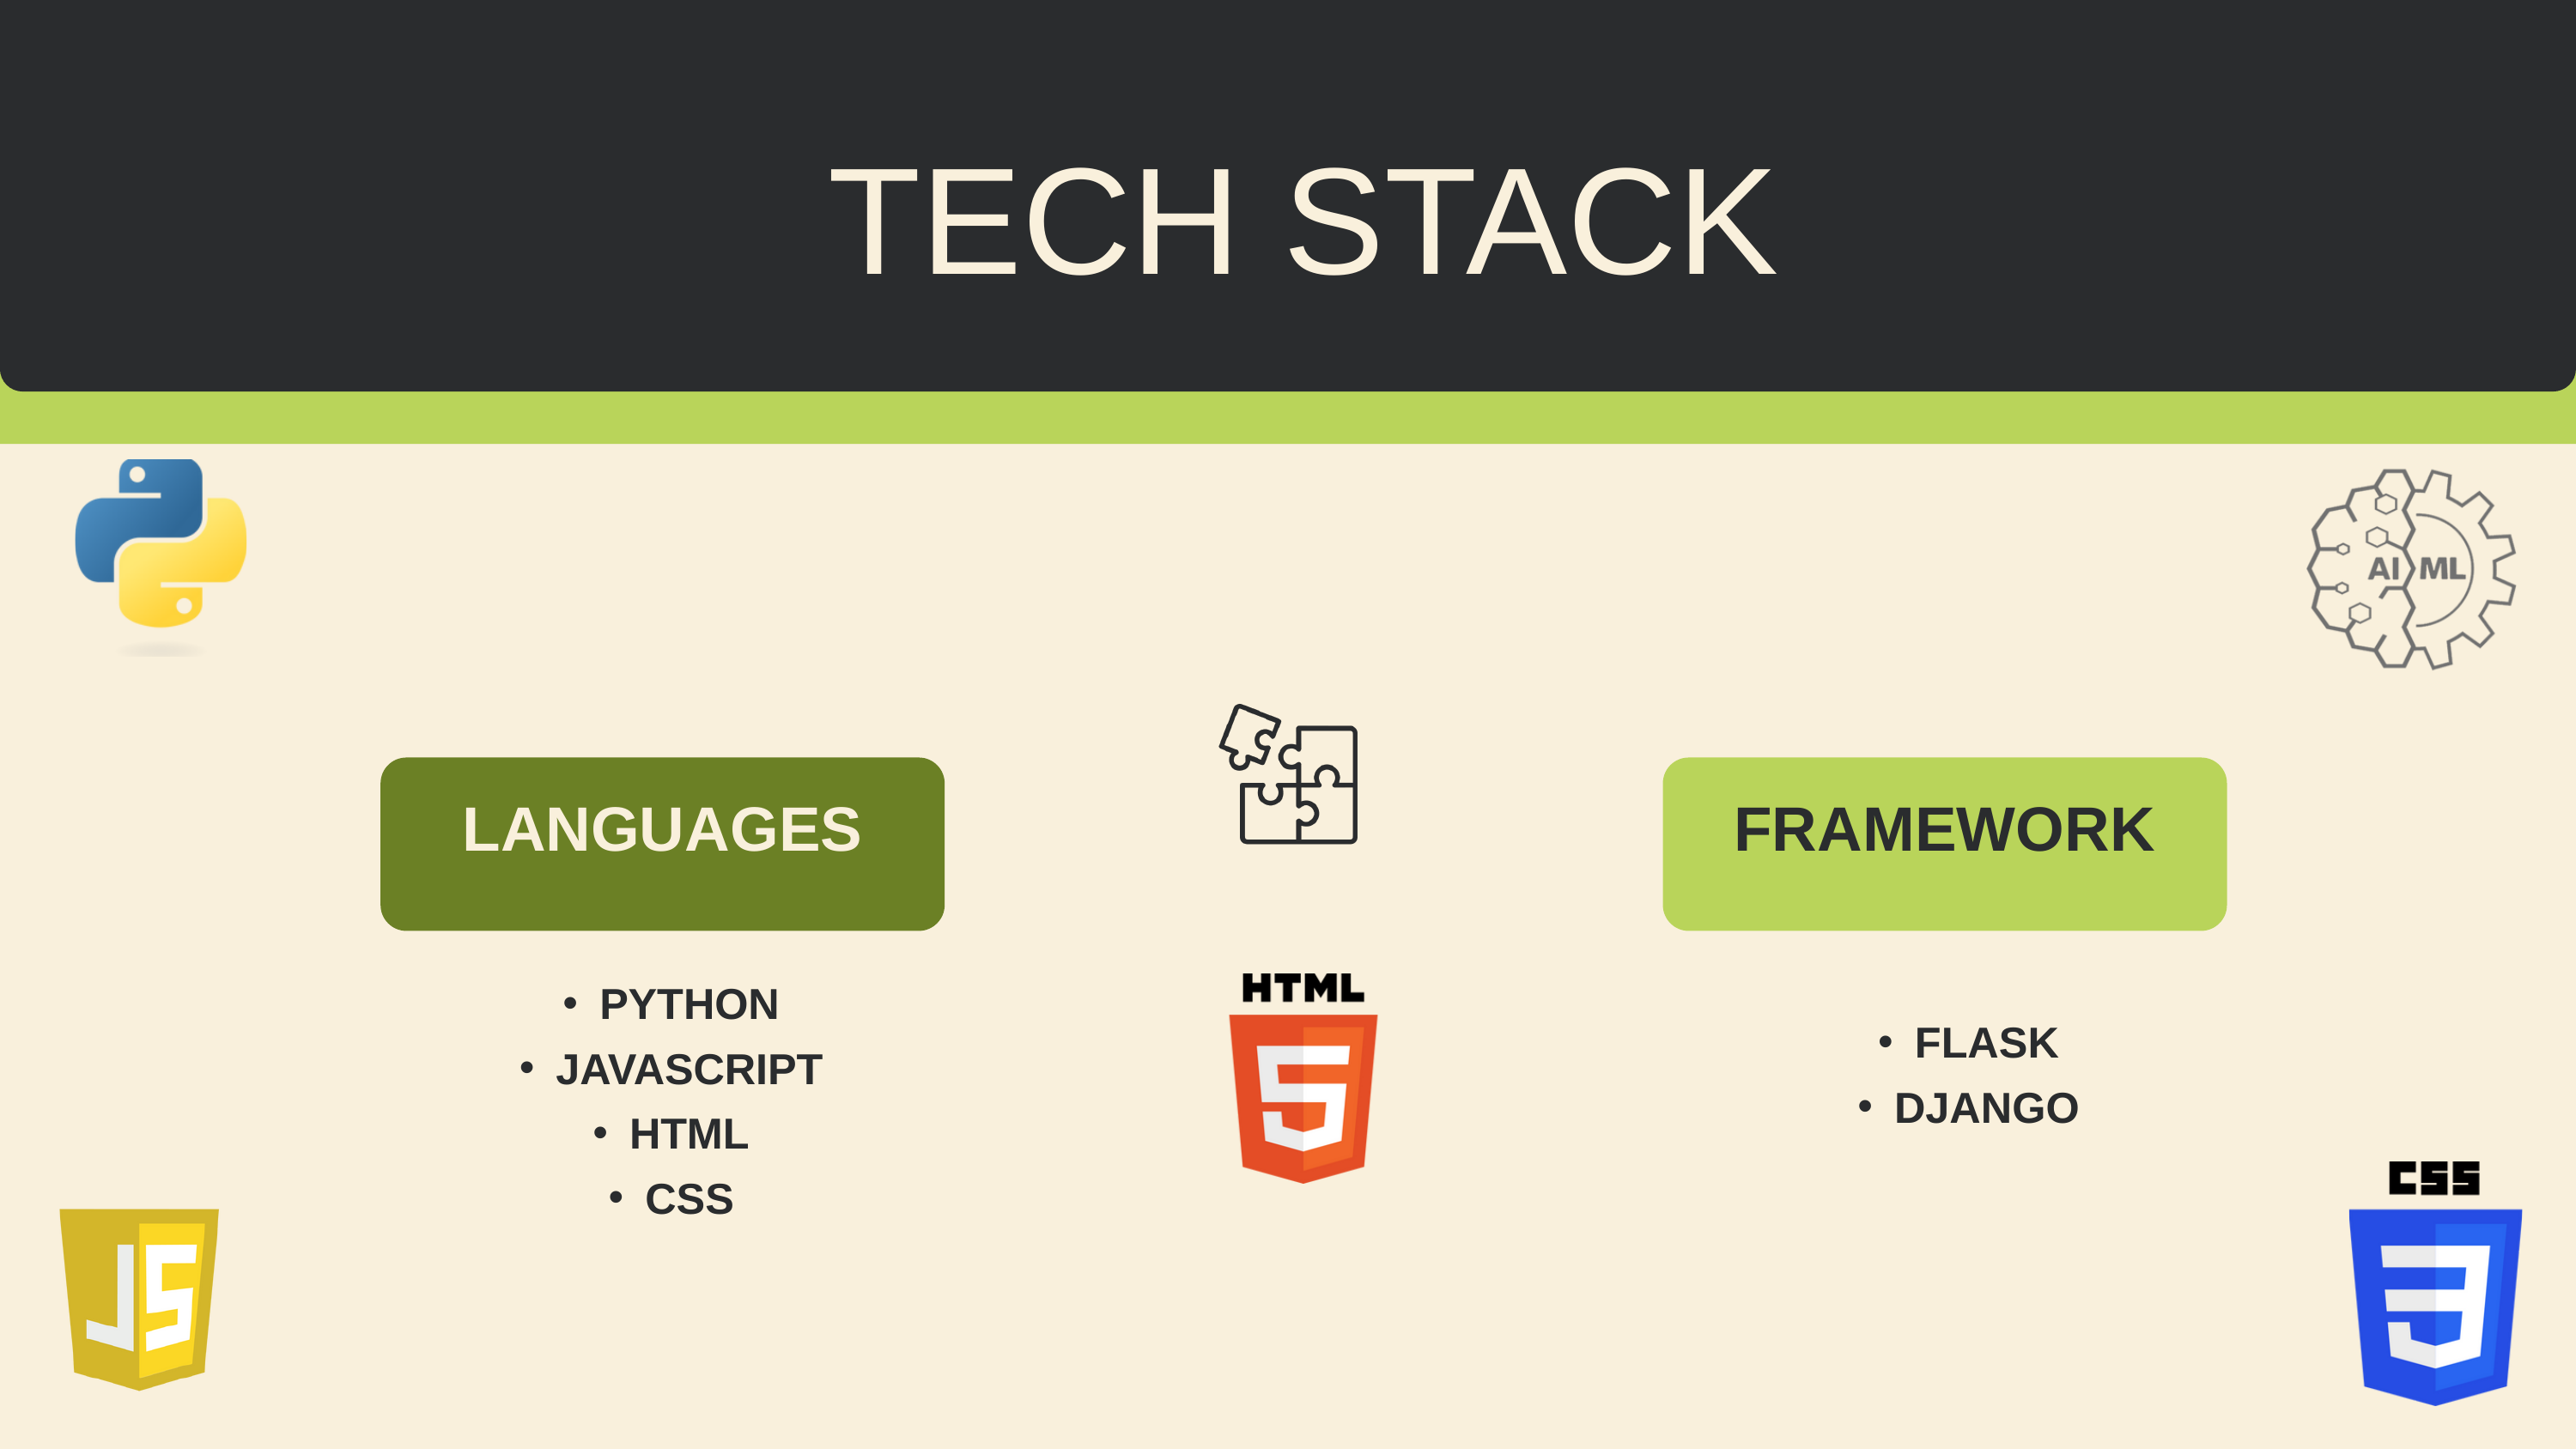

TECH STACK

LANGUAGES

FRAMEWORK
PYTHON
JAVASCRIPT
HTML
CSS

FLASK
DJANGO